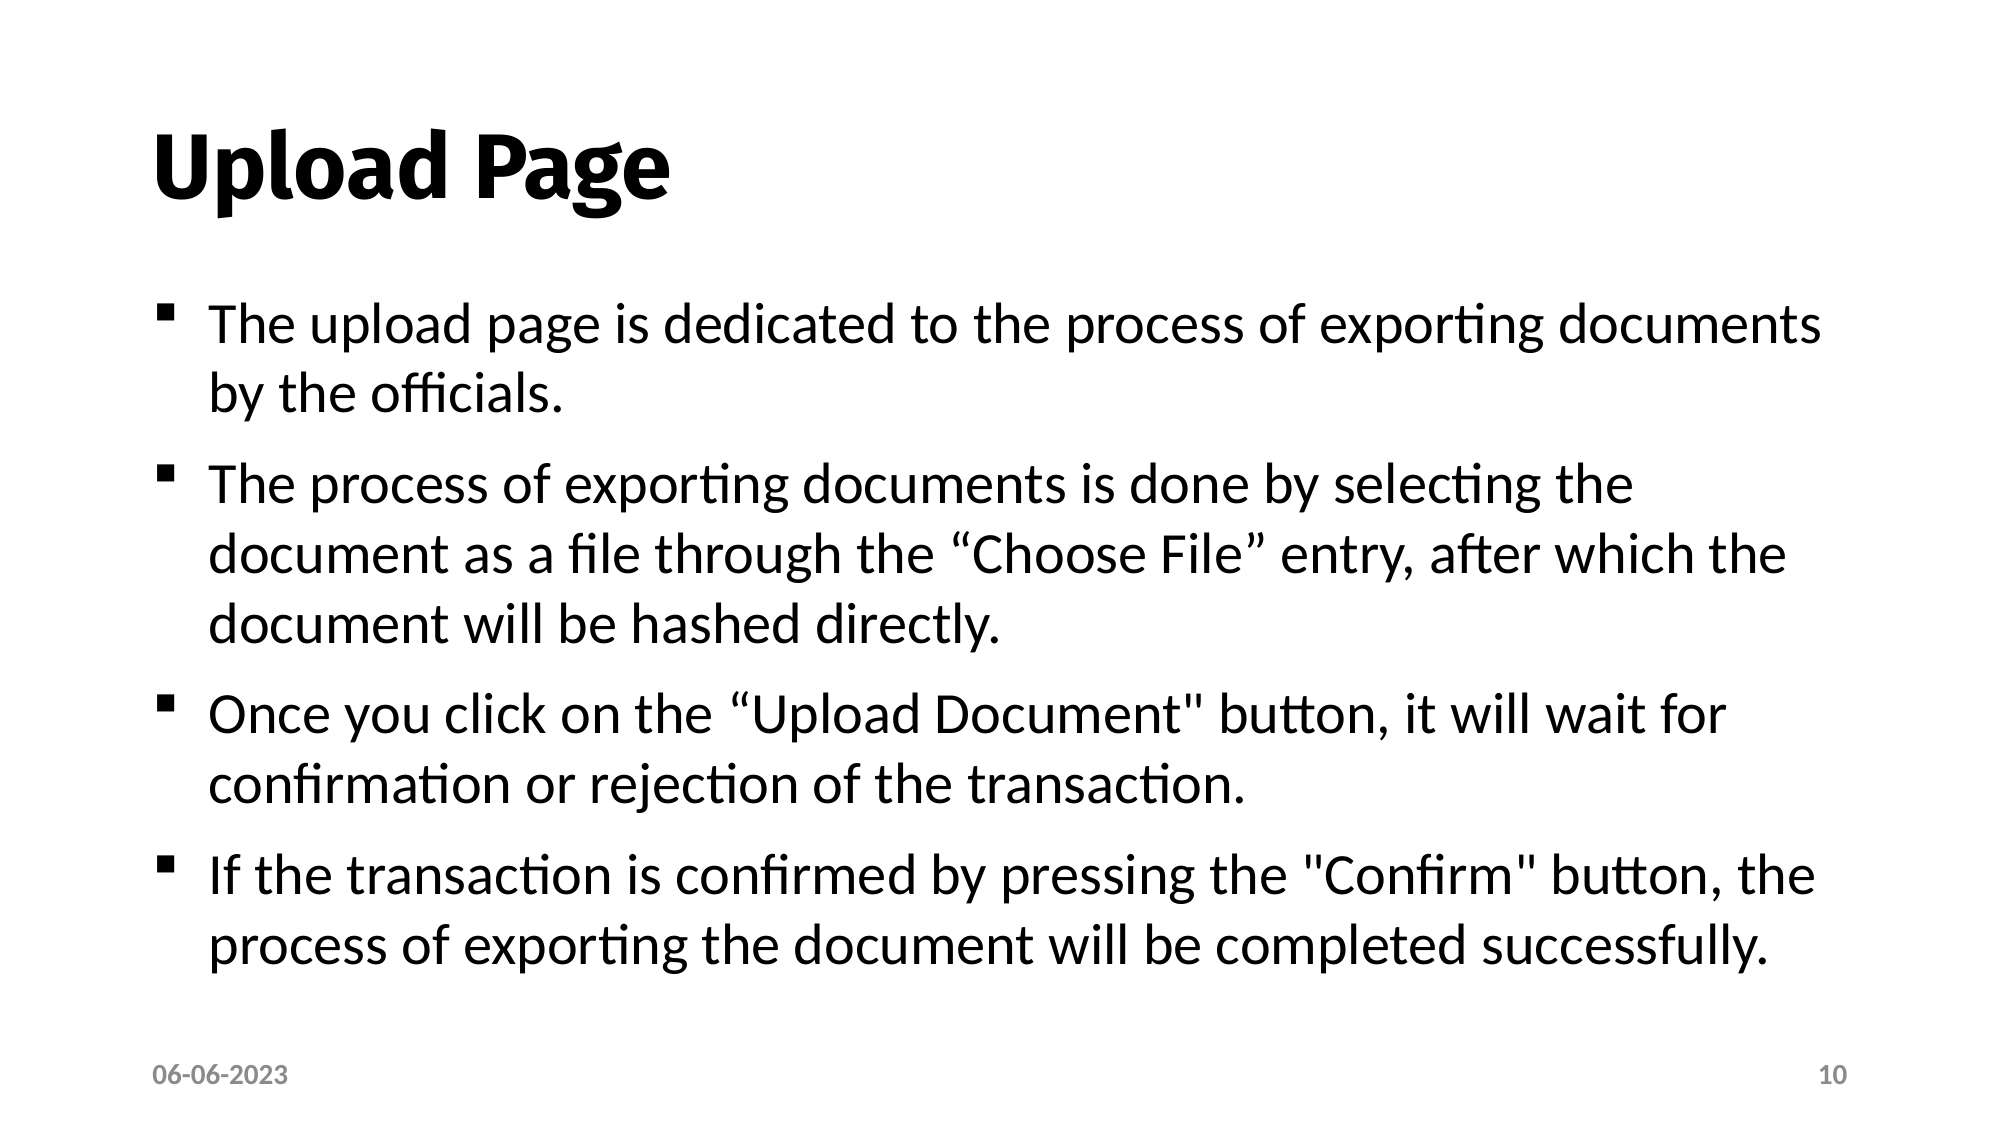

# Upload Page
The upload page is dedicated to the process of exporting documents by the officials.
The process of exporting documents is done by selecting the document as a file through the “Choose File” entry, after which the document will be hashed directly.
Once you click on the “Upload Document" button, it will wait for confirmation or rejection of the transaction.
If the transaction is confirmed by pressing the "Confirm" button, the process of exporting the document will be completed successfully.
06-06-2023
10